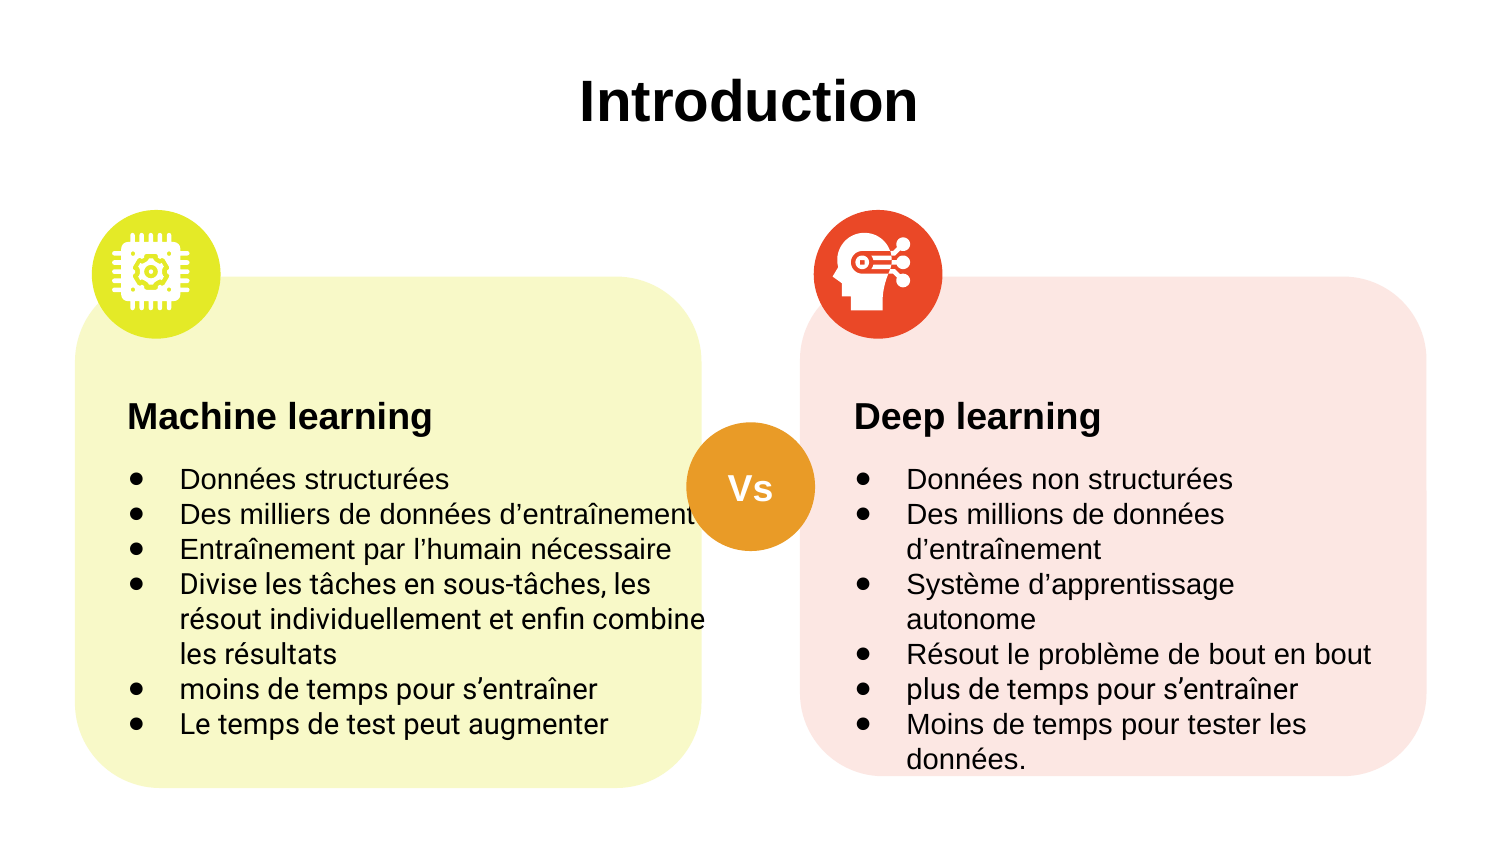

# Introduction

Machine learning
Données structurées
Des milliers de données d’entraînement
Entraînement par l’humain nécessaire
Divise les tâches en sous-tâches, les résout individuellement et enfin combine les résultats
moins de temps pour s’entraîner
Le temps de test peut augmenter

Deep learning
Données non structurées
Des millions de données d’entraînement
Système d’apprentissage autonome
Résout le problème de bout en bout
plus de temps pour s’entraîner
Moins de temps pour tester les données.

Vs